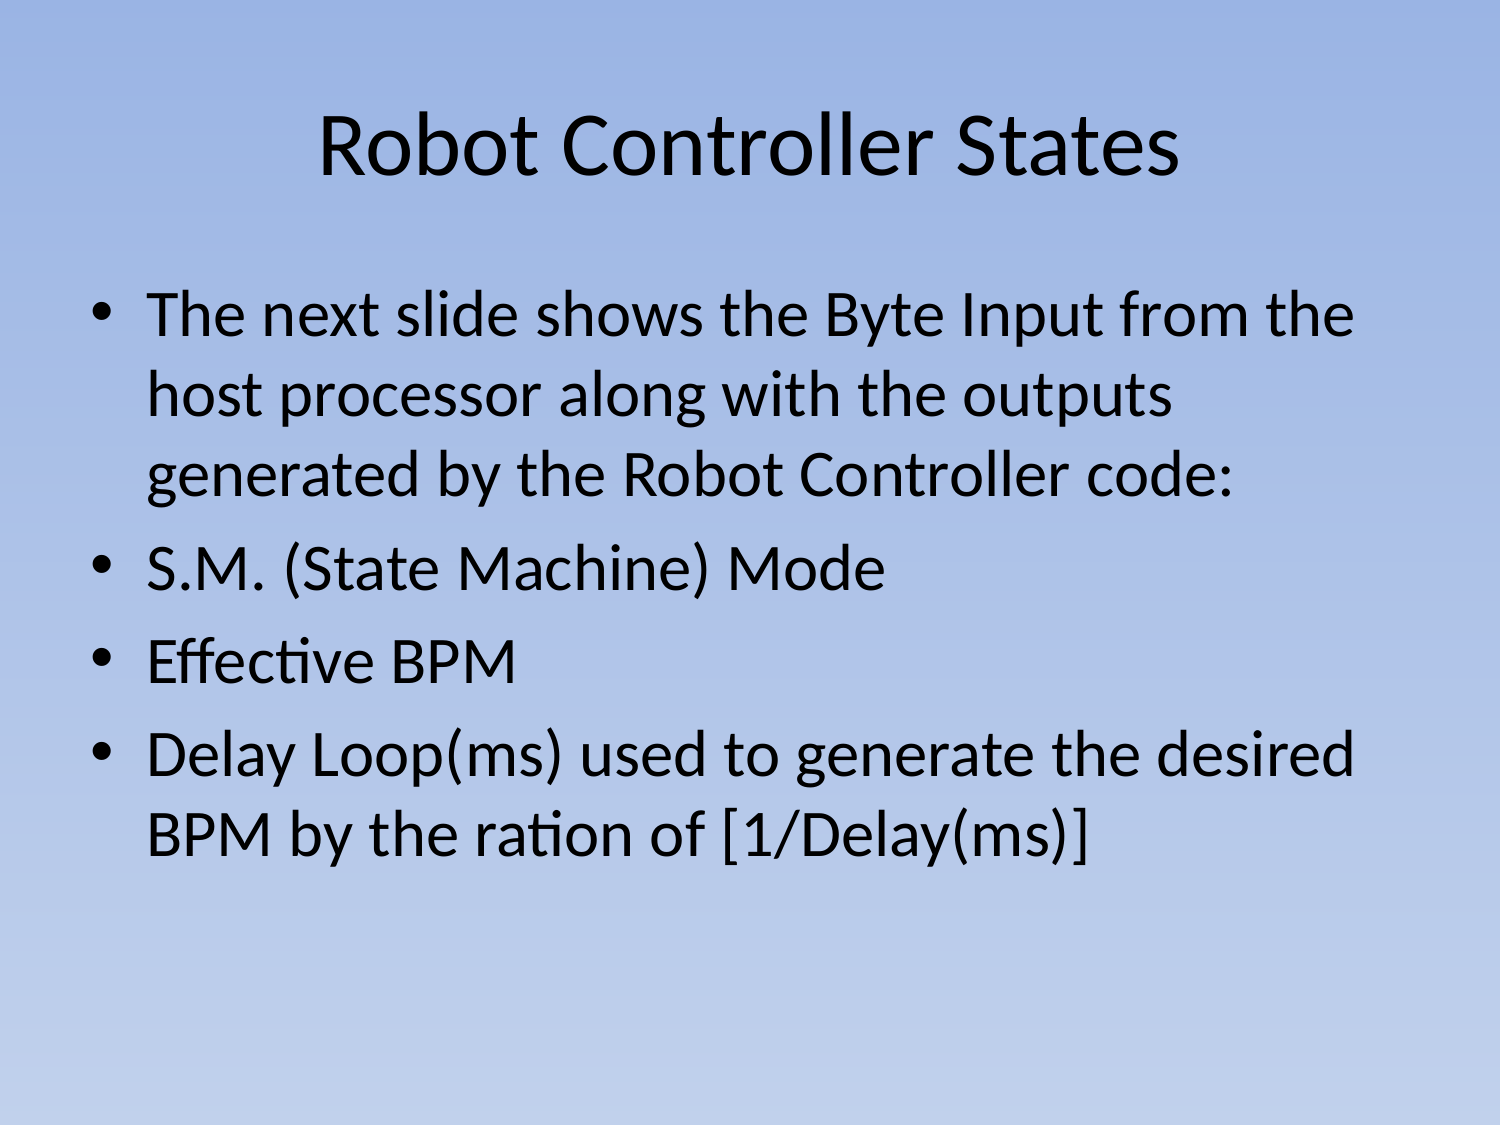

# Robot Controller States
The next slide shows the Byte Input from the host processor along with the outputs generated by the Robot Controller code:
S.M. (State Machine) Mode
Effective BPM
Delay Loop(ms) used to generate the desired BPM by the ration of [1/Delay(ms)]